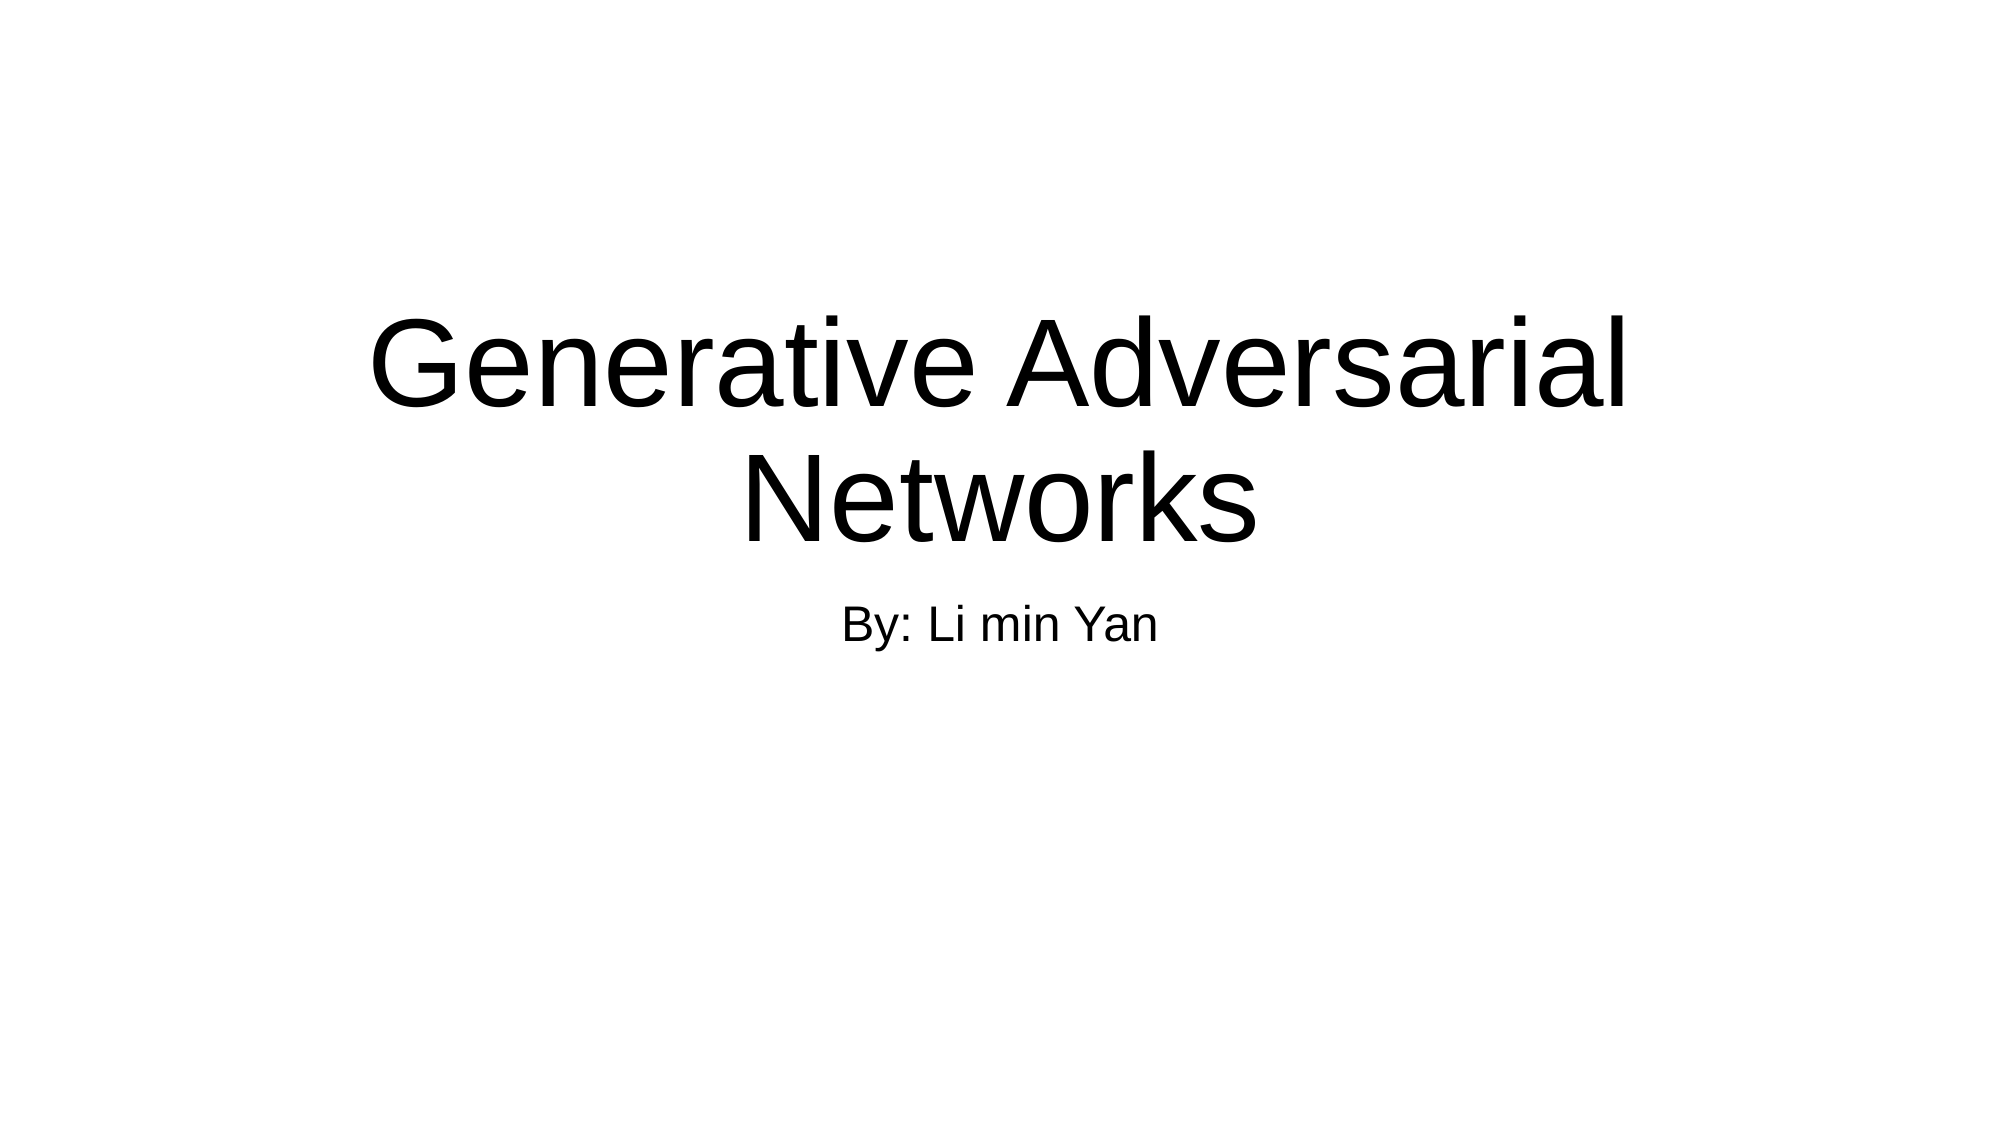

# Generative Adversarial Networks
By: Li min Yan